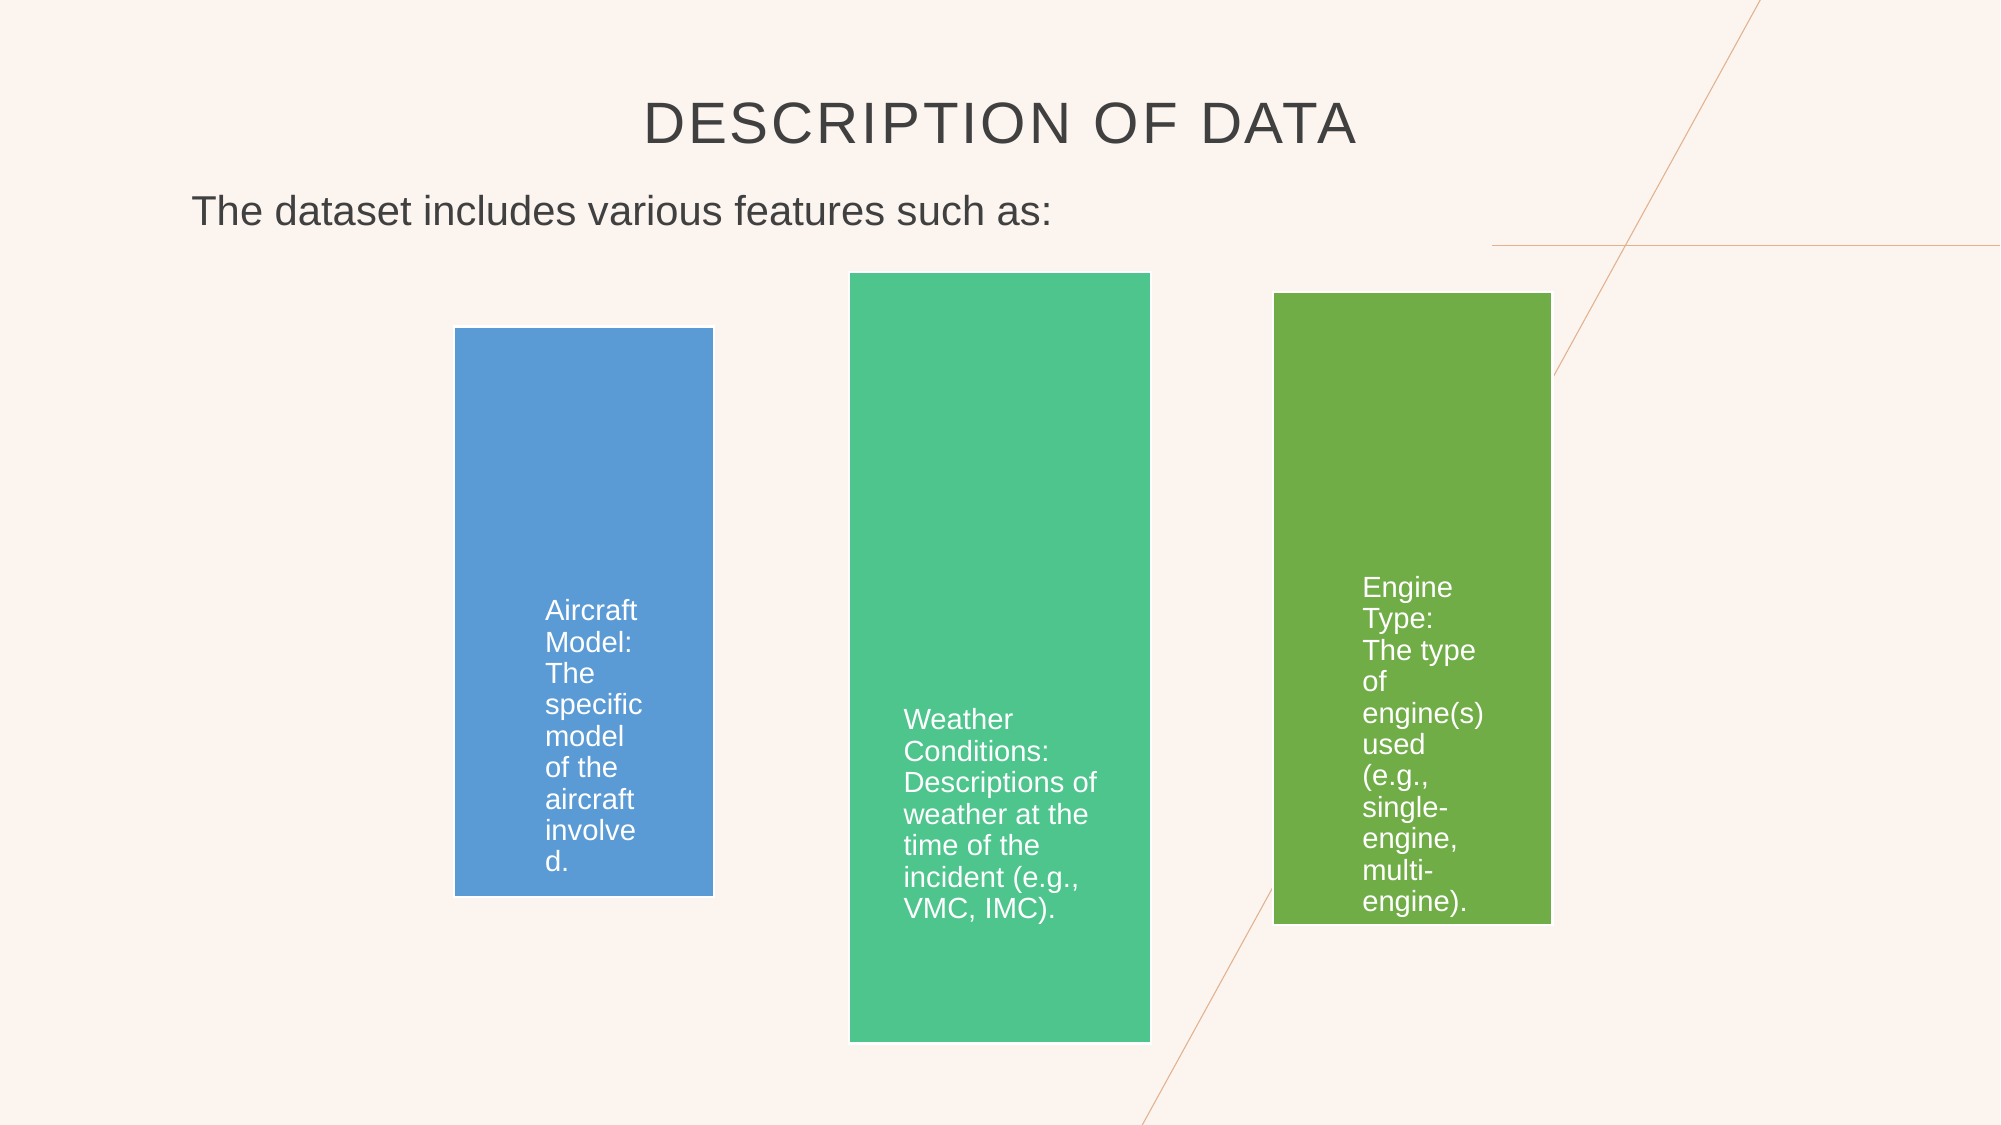

# Description of Data
The dataset includes various features such as:
Engine Type: The type of engine(s) used (e.g., single-engine, multi-engine).
Weather Conditions: Descriptions of weather at the time of the incident (e.g., VMC, IMC).
Aircraft Model: The specific model of the aircraft involved.